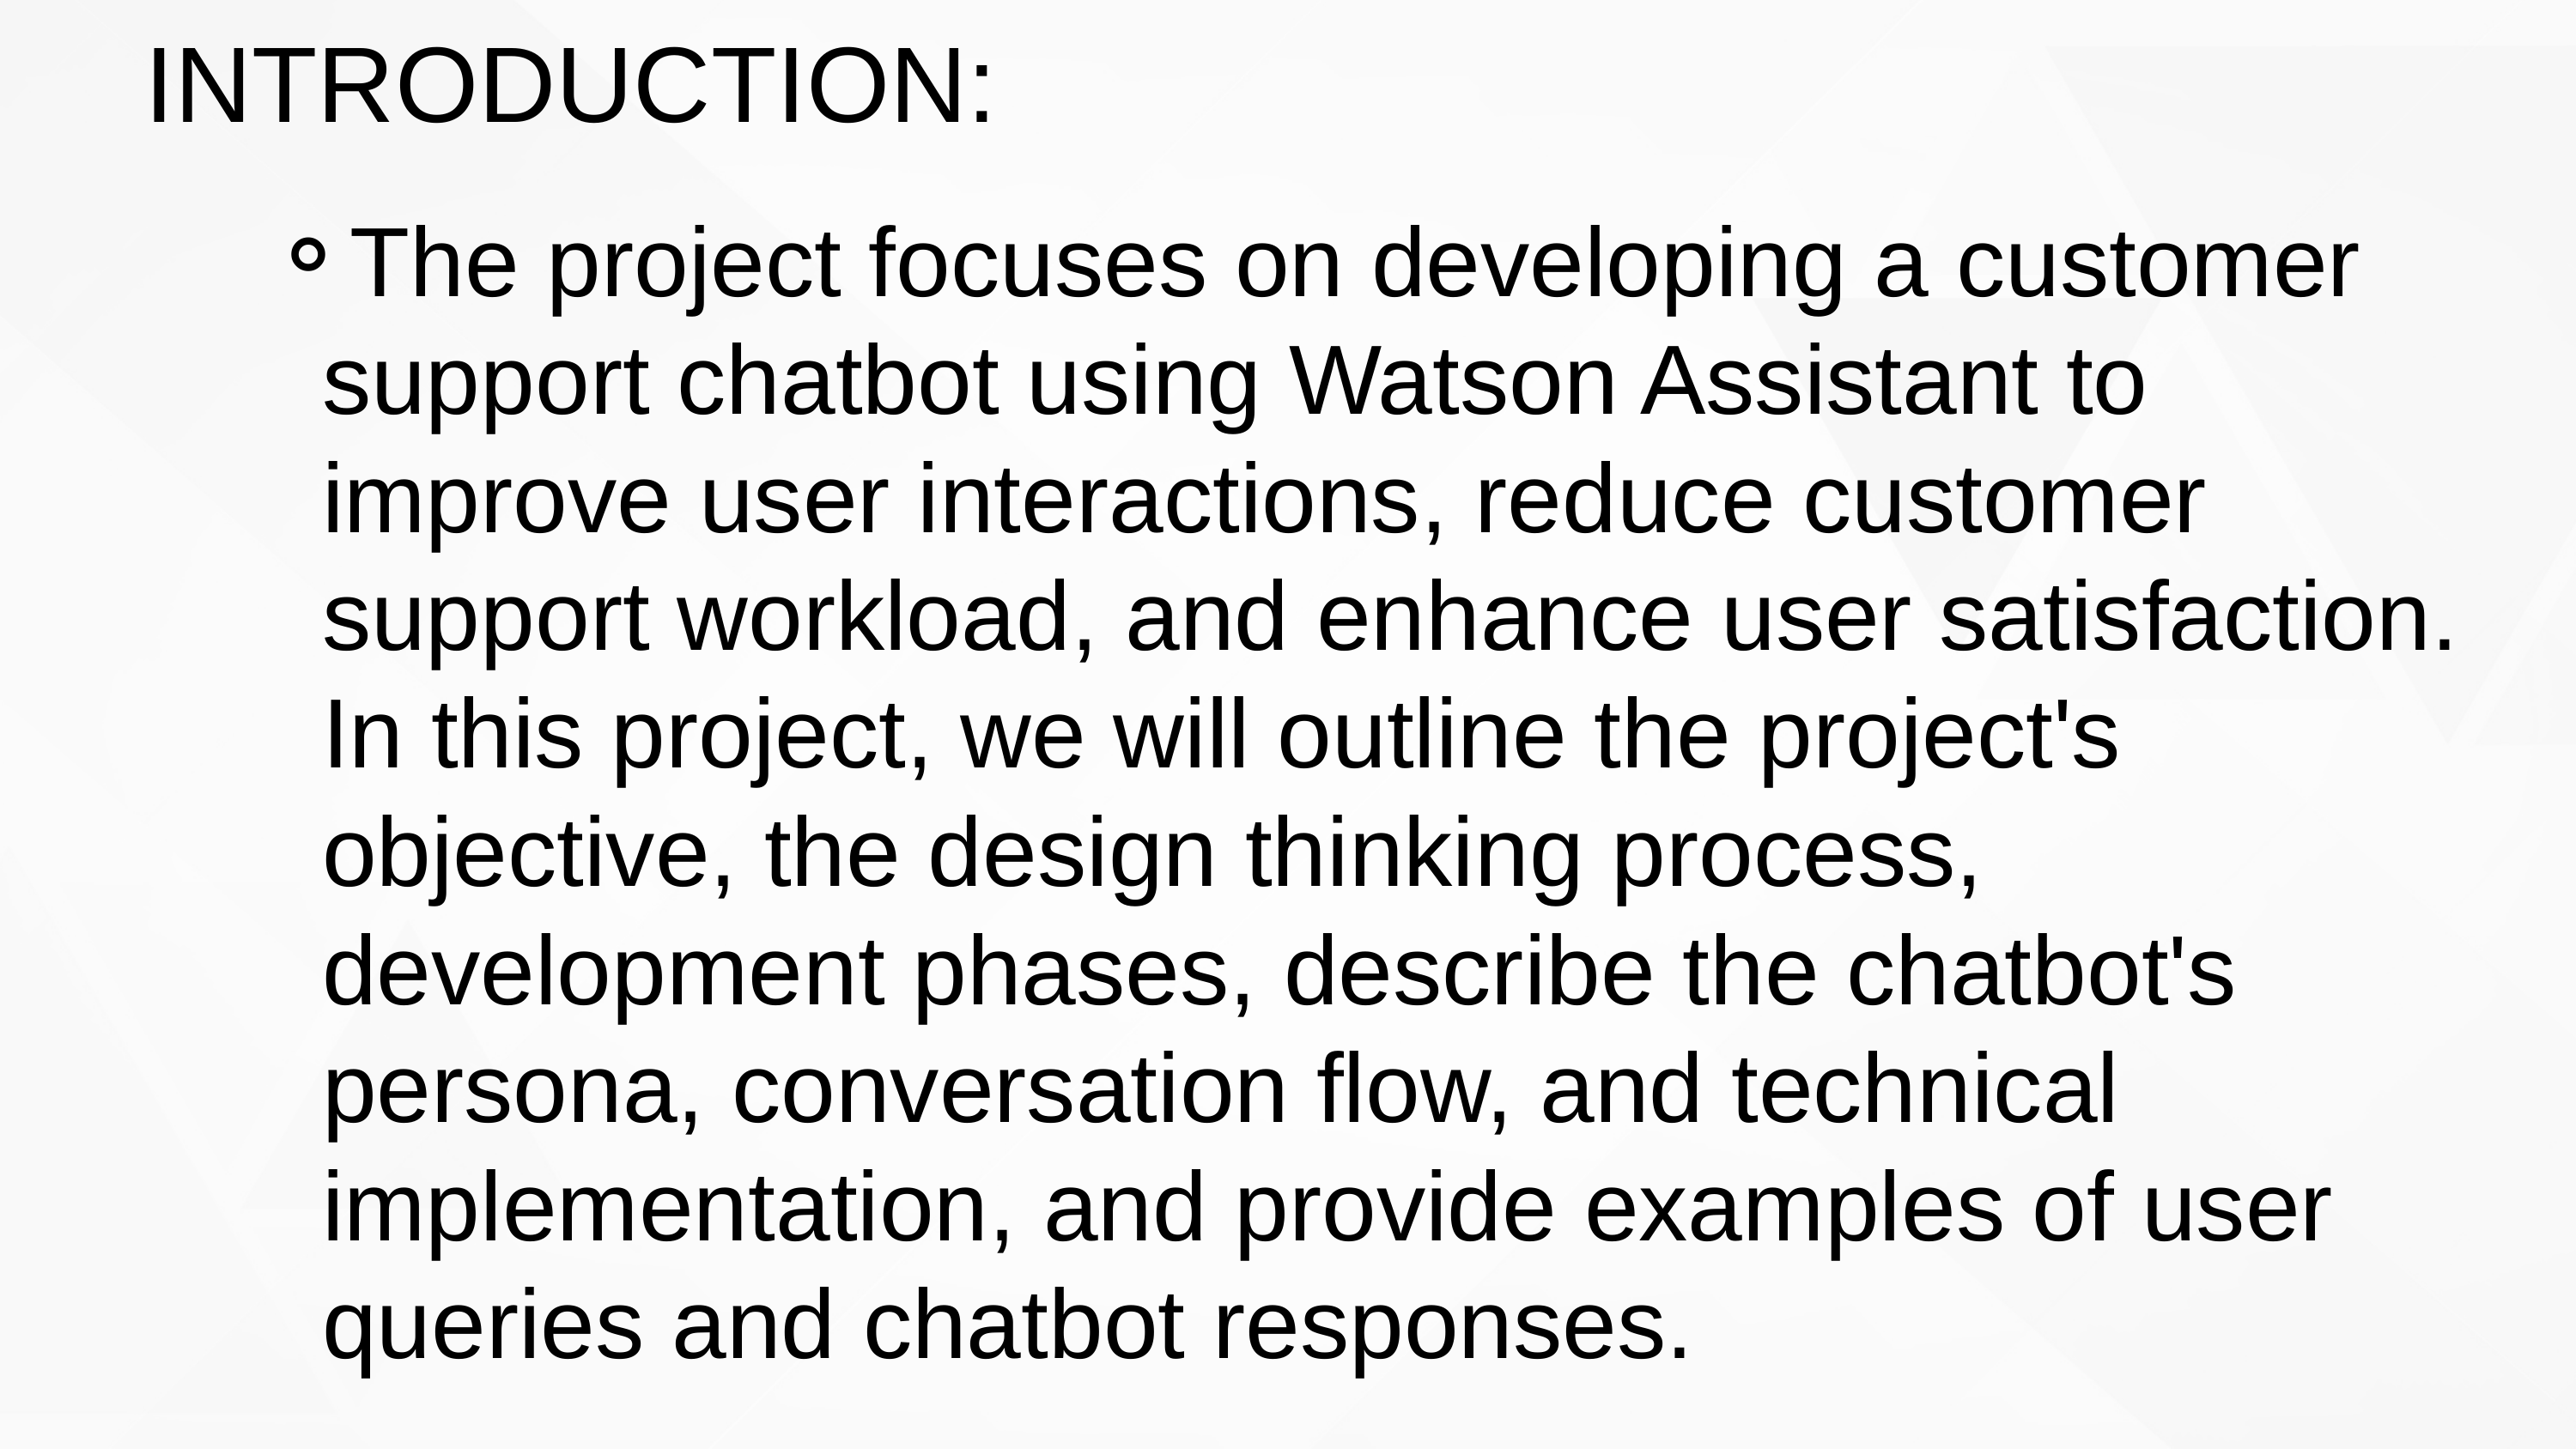

INTRODUCTION:
The project focuses on developing a customer support chatbot using Watson Assistant to improve user interactions, reduce customer support workload, and enhance user satisfaction. In this project, we will outline the project's objective, the design thinking process, development phases, describe the chatbot's persona, conversation flow, and technical implementation, and provide examples of user queries and chatbot responses.